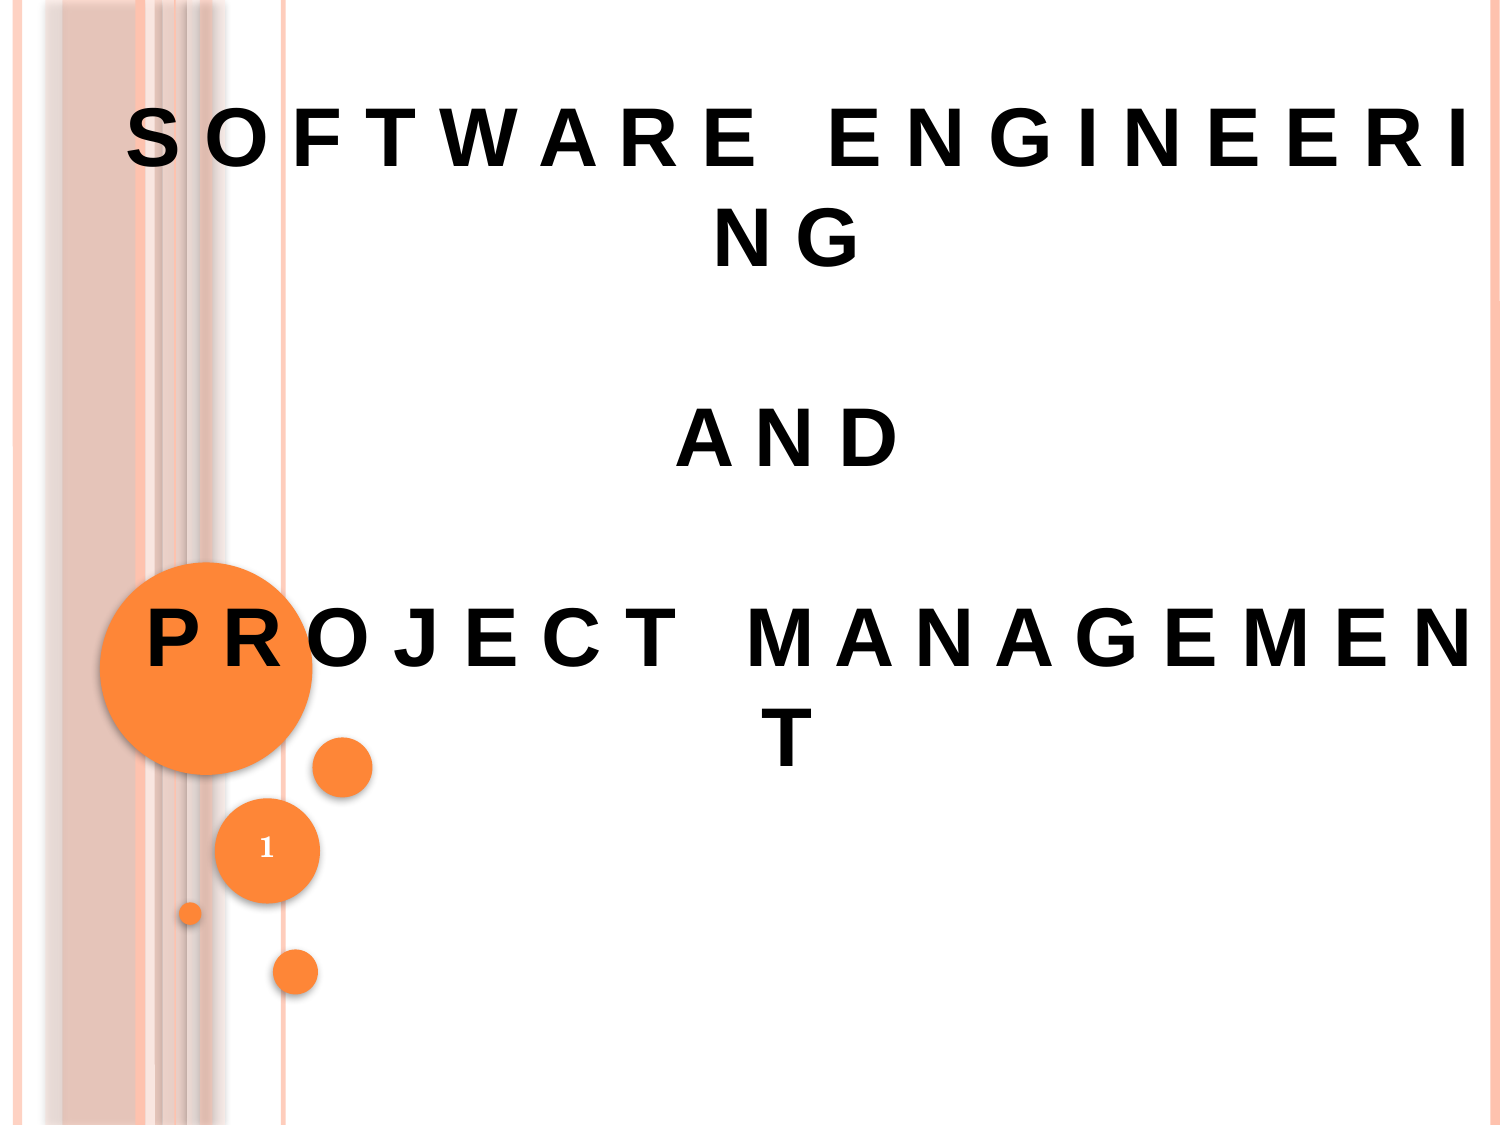

# S O F T W A R E   E N G I N E E R I N G A N D P R O J E C T   M A N A G E M E N T
1